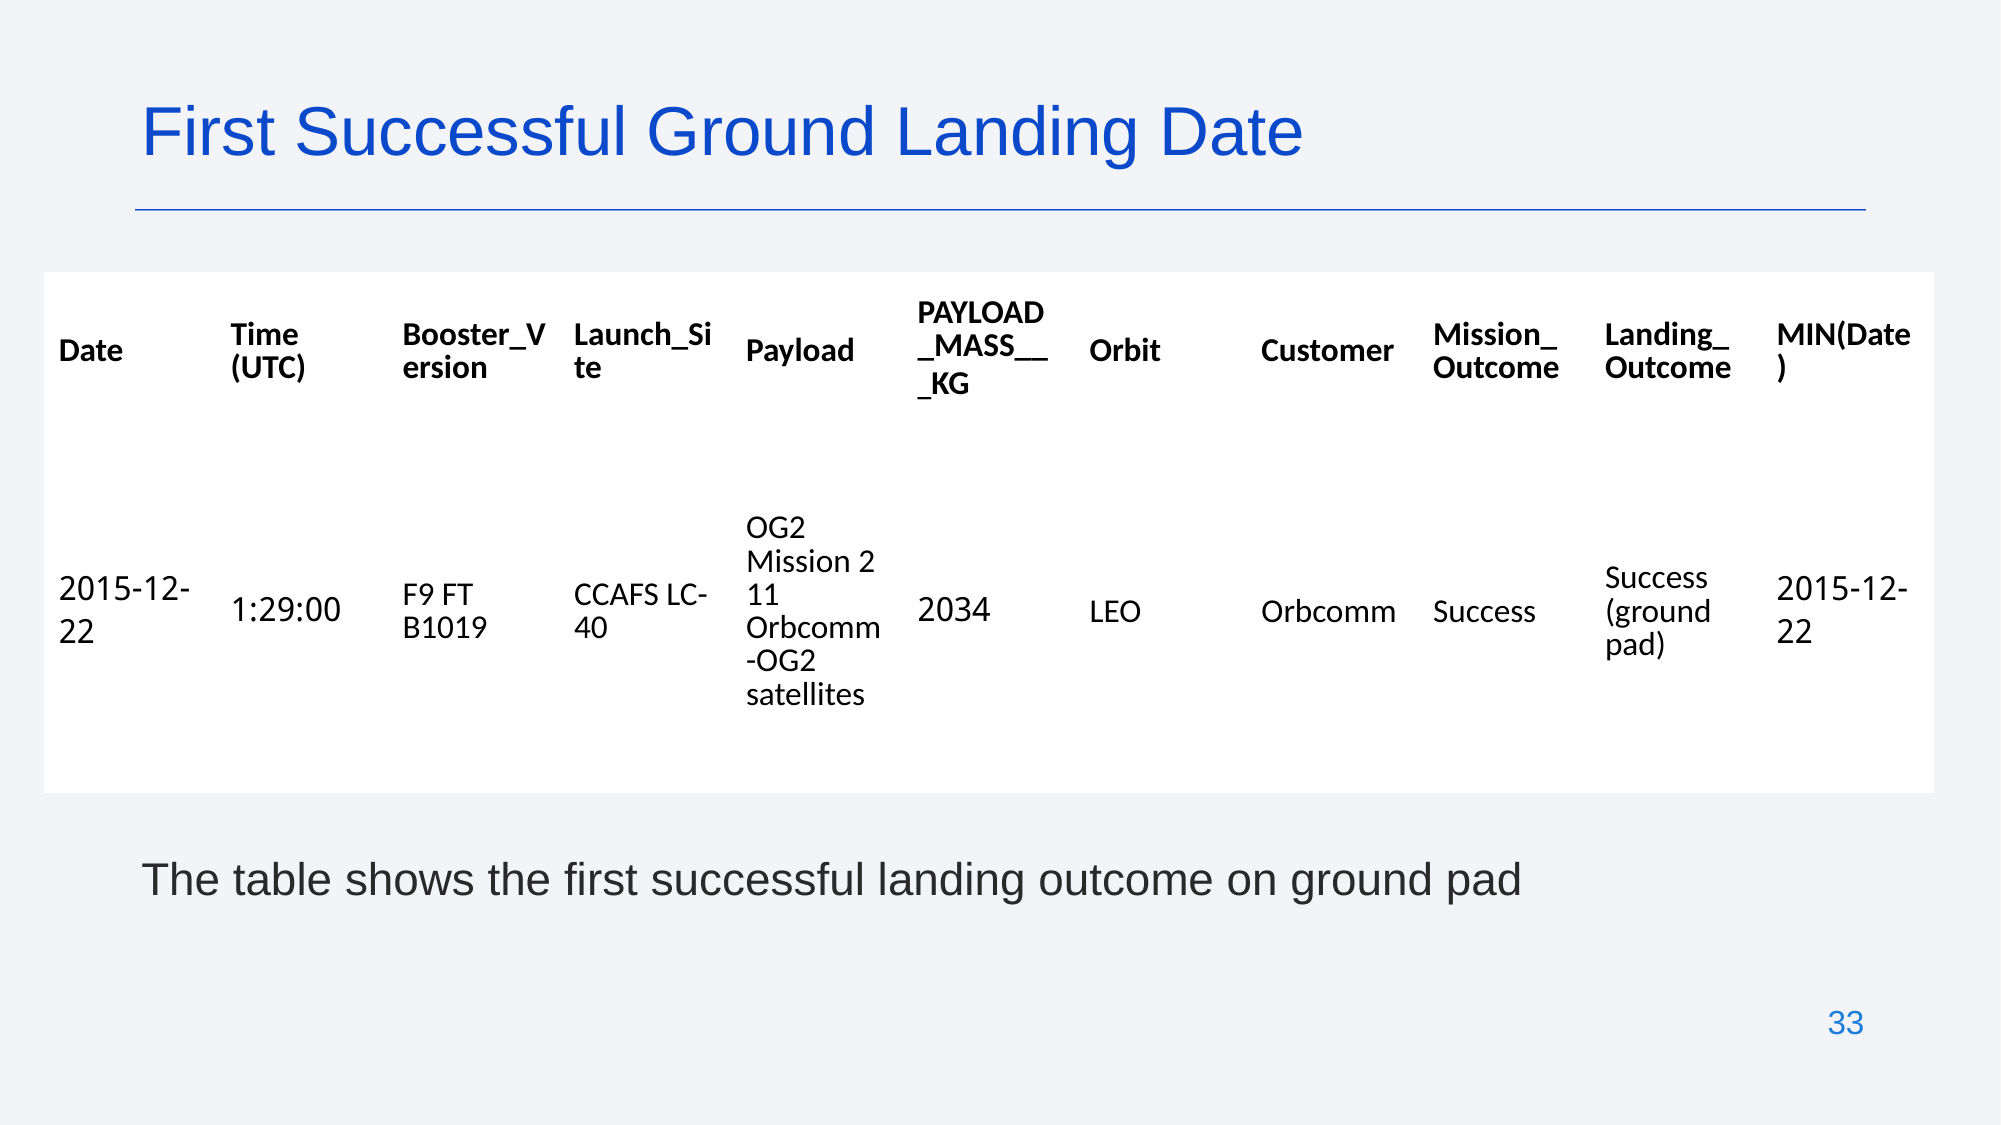

First Successful Ground Landing Date
| Date | Time (UTC) | Booster\_Version | Launch\_Site | Payload | PAYLOAD\_MASS\_\_KG\_ | Orbit | Customer | Mission\_Outcome | Landing\_Outcome | MIN(Date) |
| --- | --- | --- | --- | --- | --- | --- | --- | --- | --- | --- |
| 2015-12-22 | 1:29:00 | F9 FT B1019 | CCAFS LC-40 | OG2 Mission 2 11 Orbcomm-OG2 satellites | 2034 | LEO | Orbcomm | Success | Success (ground pad) | 2015-12-22 |
The table shows the first successful landing outcome on ground pad
33